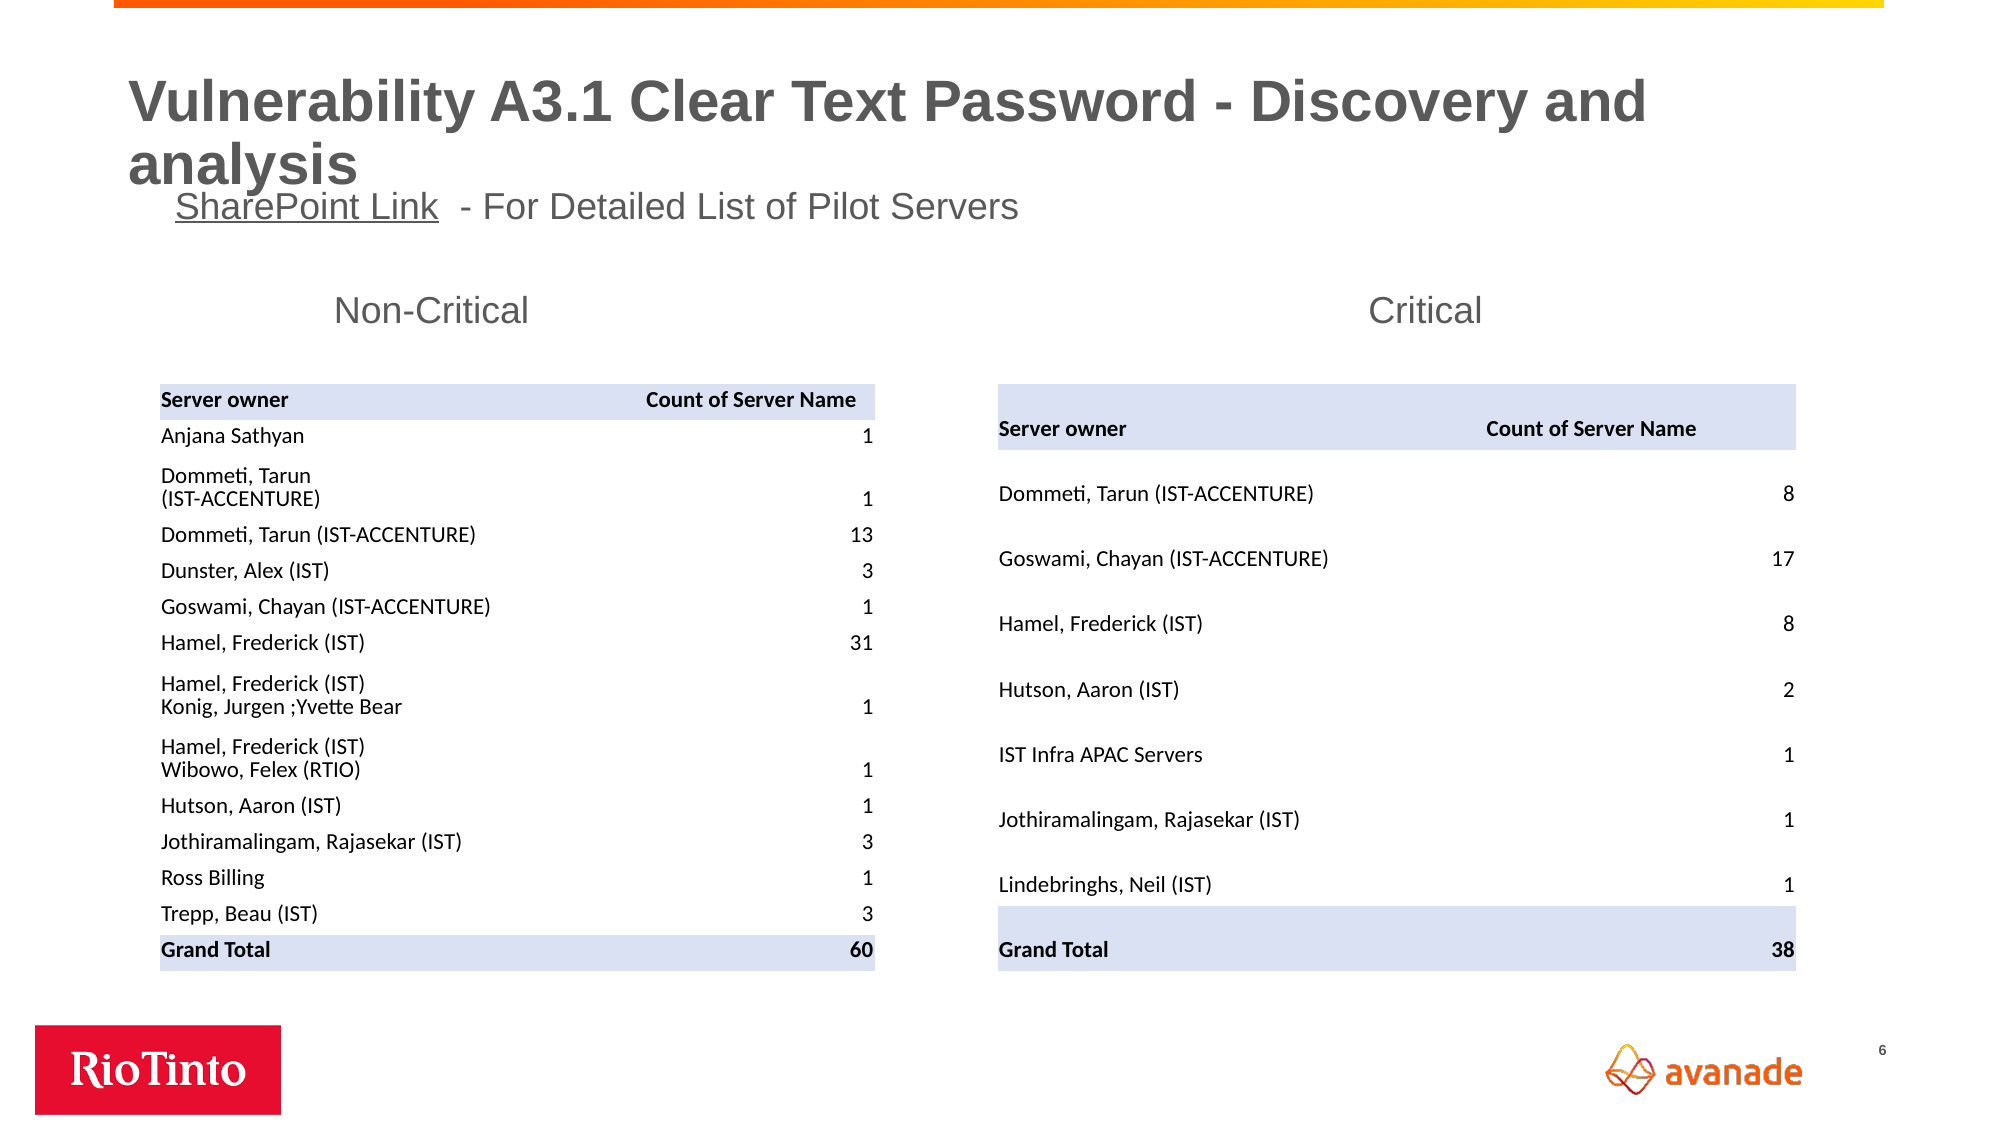

# Vulnerability A3.1 Clear Text Password - Discovery and analysis
SharePoint Link  - For Detailed List of Pilot Servers
Non-Critical
Critical
| Server owner | Count of Server Name |
| --- | --- |
| Anjana Sathyan | 1 |
| Dommeti, Tarun (IST-ACCENTURE) | 1 |
| Dommeti, Tarun (IST-ACCENTURE) | 13 |
| Dunster, Alex (IST) | 3 |
| Goswami, Chayan (IST-ACCENTURE) | 1 |
| Hamel, Frederick (IST) | 31 |
| Hamel, Frederick (IST) Konig, Jurgen ;Yvette Bear | 1 |
| Hamel, Frederick (IST) Wibowo, Felex (RTIO) | 1 |
| Hutson, Aaron (IST) | 1 |
| Jothiramalingam, Rajasekar (IST) | 3 |
| Ross Billing | 1 |
| Trepp, Beau (IST) | 3 |
| Grand Total | 60 |
| Server owner | Count of Server Name |
| --- | --- |
| Dommeti, Tarun (IST-ACCENTURE) | 8 |
| Goswami, Chayan (IST-ACCENTURE) | 17 |
| Hamel, Frederick (IST) | 8 |
| Hutson, Aaron (IST) | 2 |
| IST Infra APAC Servers | 1 |
| Jothiramalingam, Rajasekar (IST) | 1 |
| Lindebringhs, Neil (IST) | 1 |
| Grand Total | 38 |
6